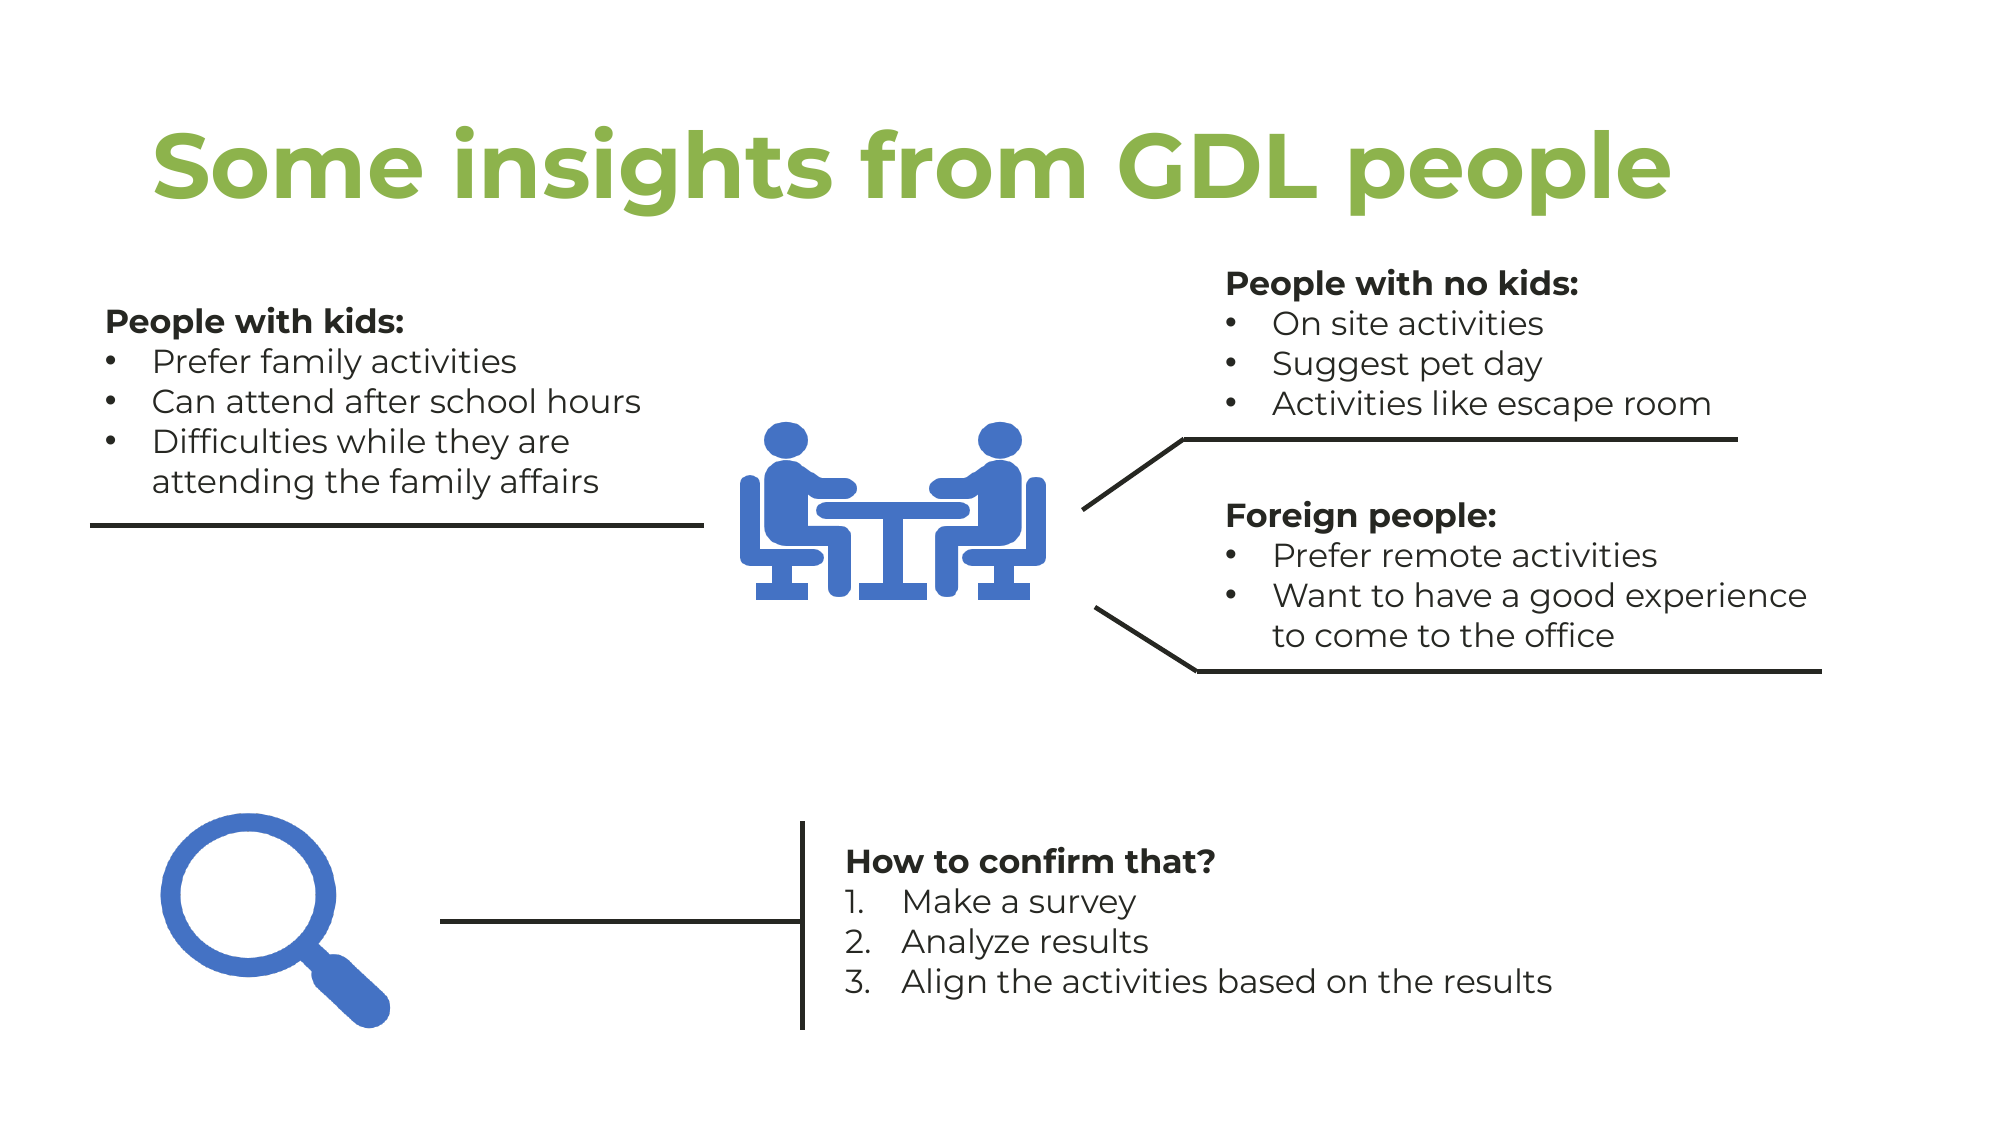

# Some insights from GDL people
People with no kids:
On site activities
Suggest pet day
Activities like escape room
People with kids:
Prefer family activities
Can attend after school hours
Difficulties while they are
attending the family affairs

Foreign people:
Prefer remote activities
Want to have a good experience to come to the office

How to confirm that?
Make a survey
Analyze results
Align the activities based on the results